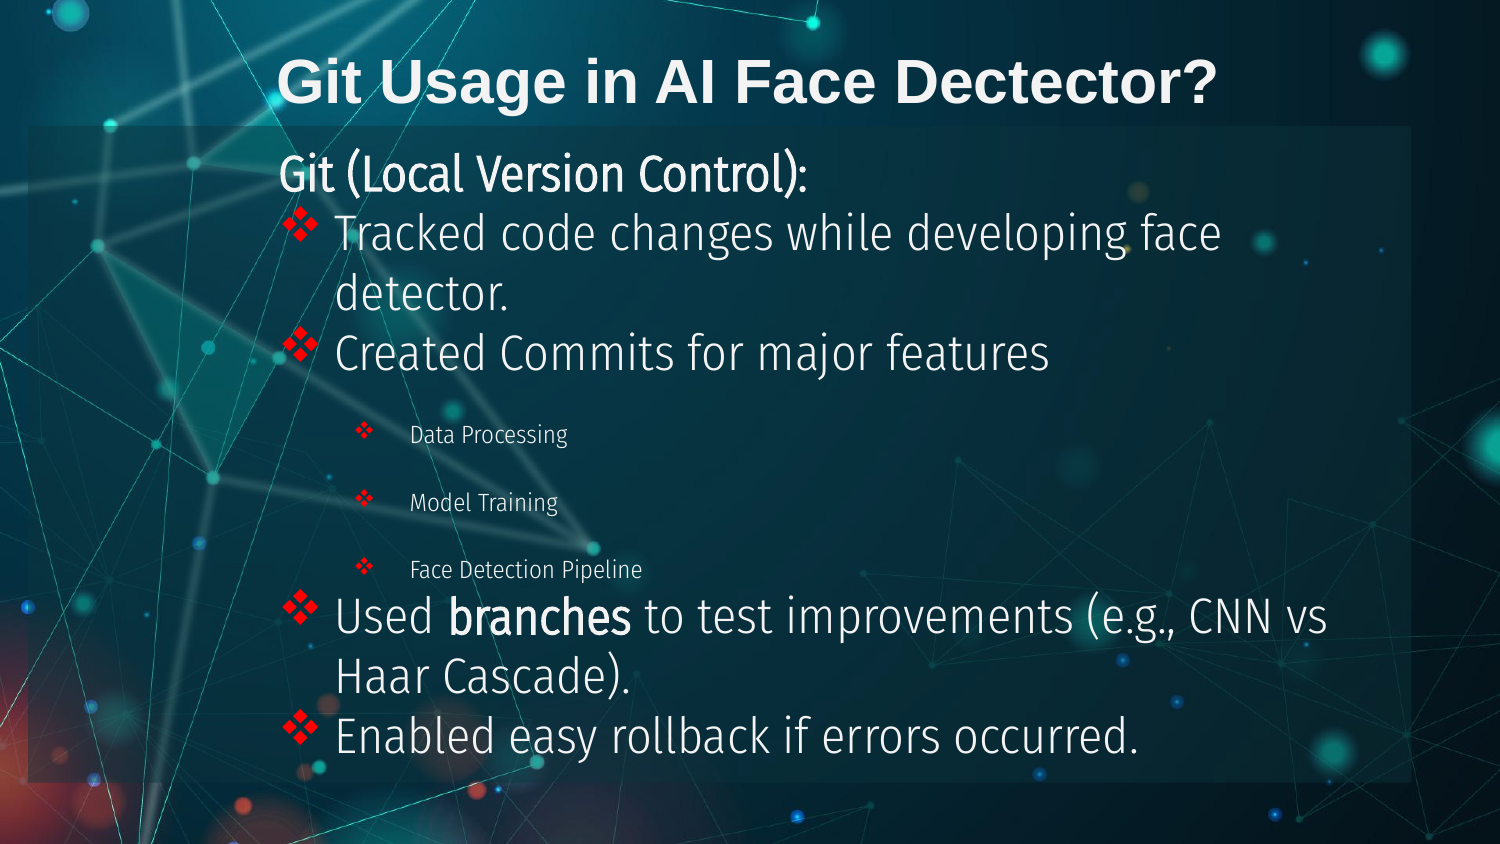

# Git Usage in AI Face Dectector?
Git (Local Version Control):
Tracked code changes while developing face detector.
Created Commits for major features
Data Processing
Model Training
Face Detection Pipeline
Used branches to test improvements (e.g., CNN vs Haar Cascade).
Enabled easy rollback if errors occurred.